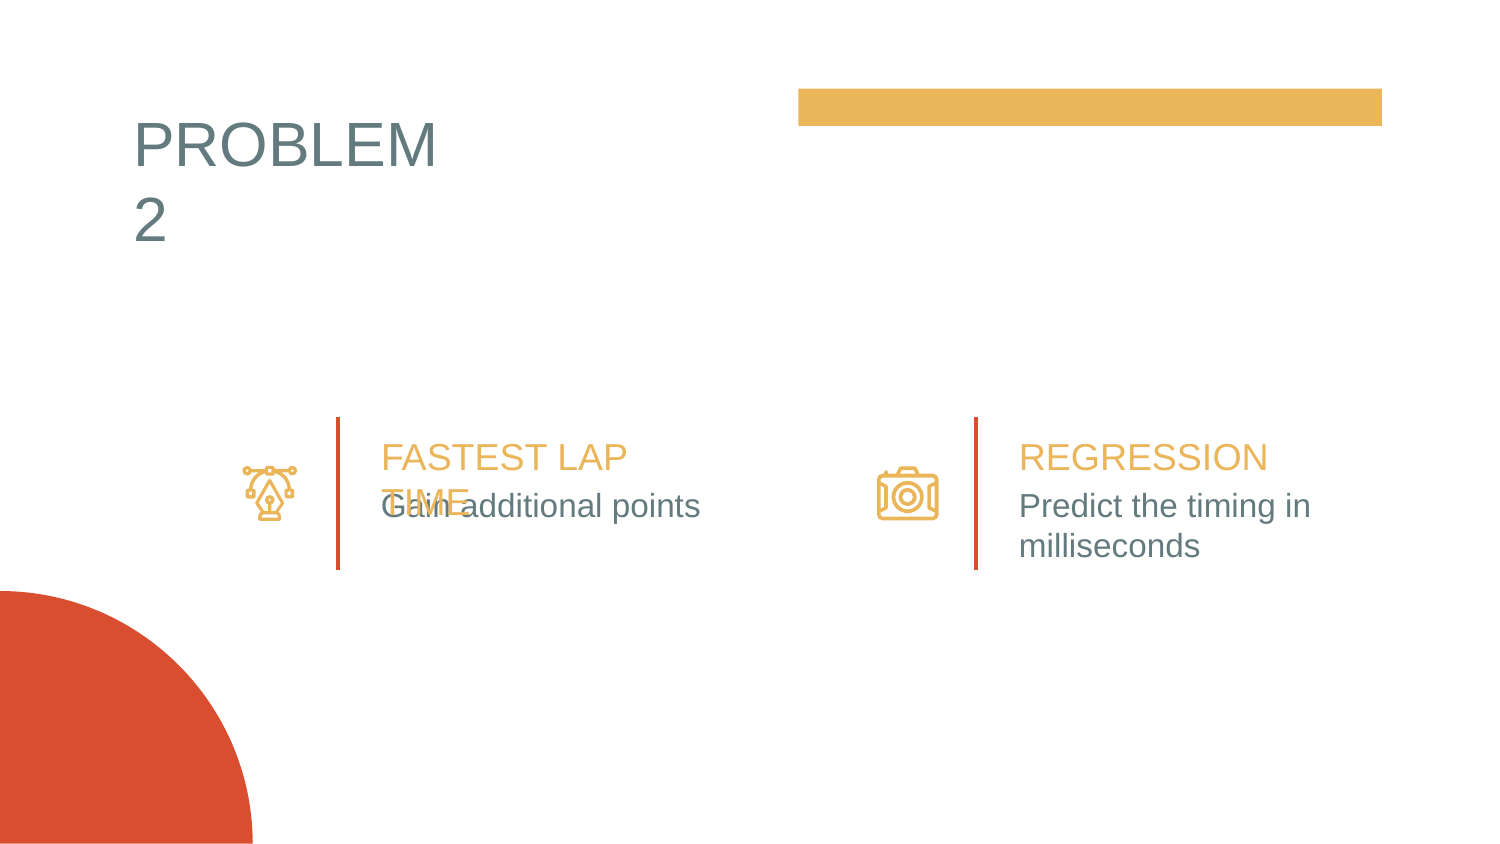

# PROBLEM 2

FASTEST LAP TIME
REGRESSION

Gain additional points
Predict the timing in milliseconds